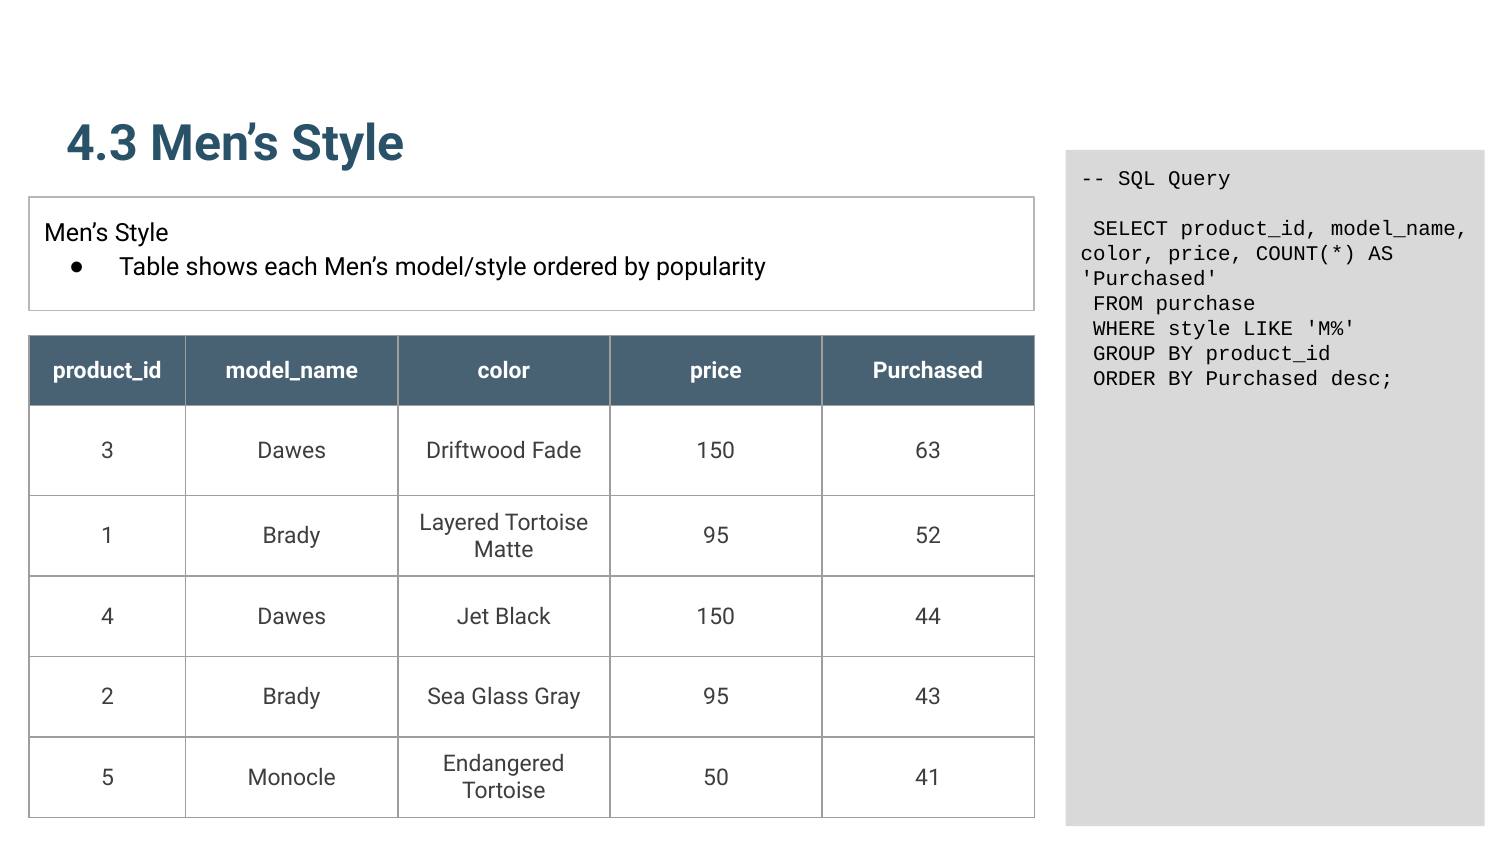

4.3 Men’s Style
-- SQL Query

 SELECT product_id, model_name, color, price, COUNT(*) AS 'Purchased'
 FROM purchase
 WHERE style LIKE 'M%'
 GROUP BY product_id
 ORDER BY Purchased desc;
Men’s Style
Table shows each Men’s model/style ordered by popularity
| product\_id | model\_name | color | price | Purchased |
| --- | --- | --- | --- | --- |
| 3 | Dawes | Driftwood Fade | 150 | 63 |
| 1 | Brady | Layered Tortoise Matte | 95 | 52 |
| 4 | Dawes | Jet Black | 150 | 44 |
| 2 | Brady | Sea Glass Gray | 95 | 43 |
| 5 | Monocle | Endangered Tortoise | 50 | 41 |